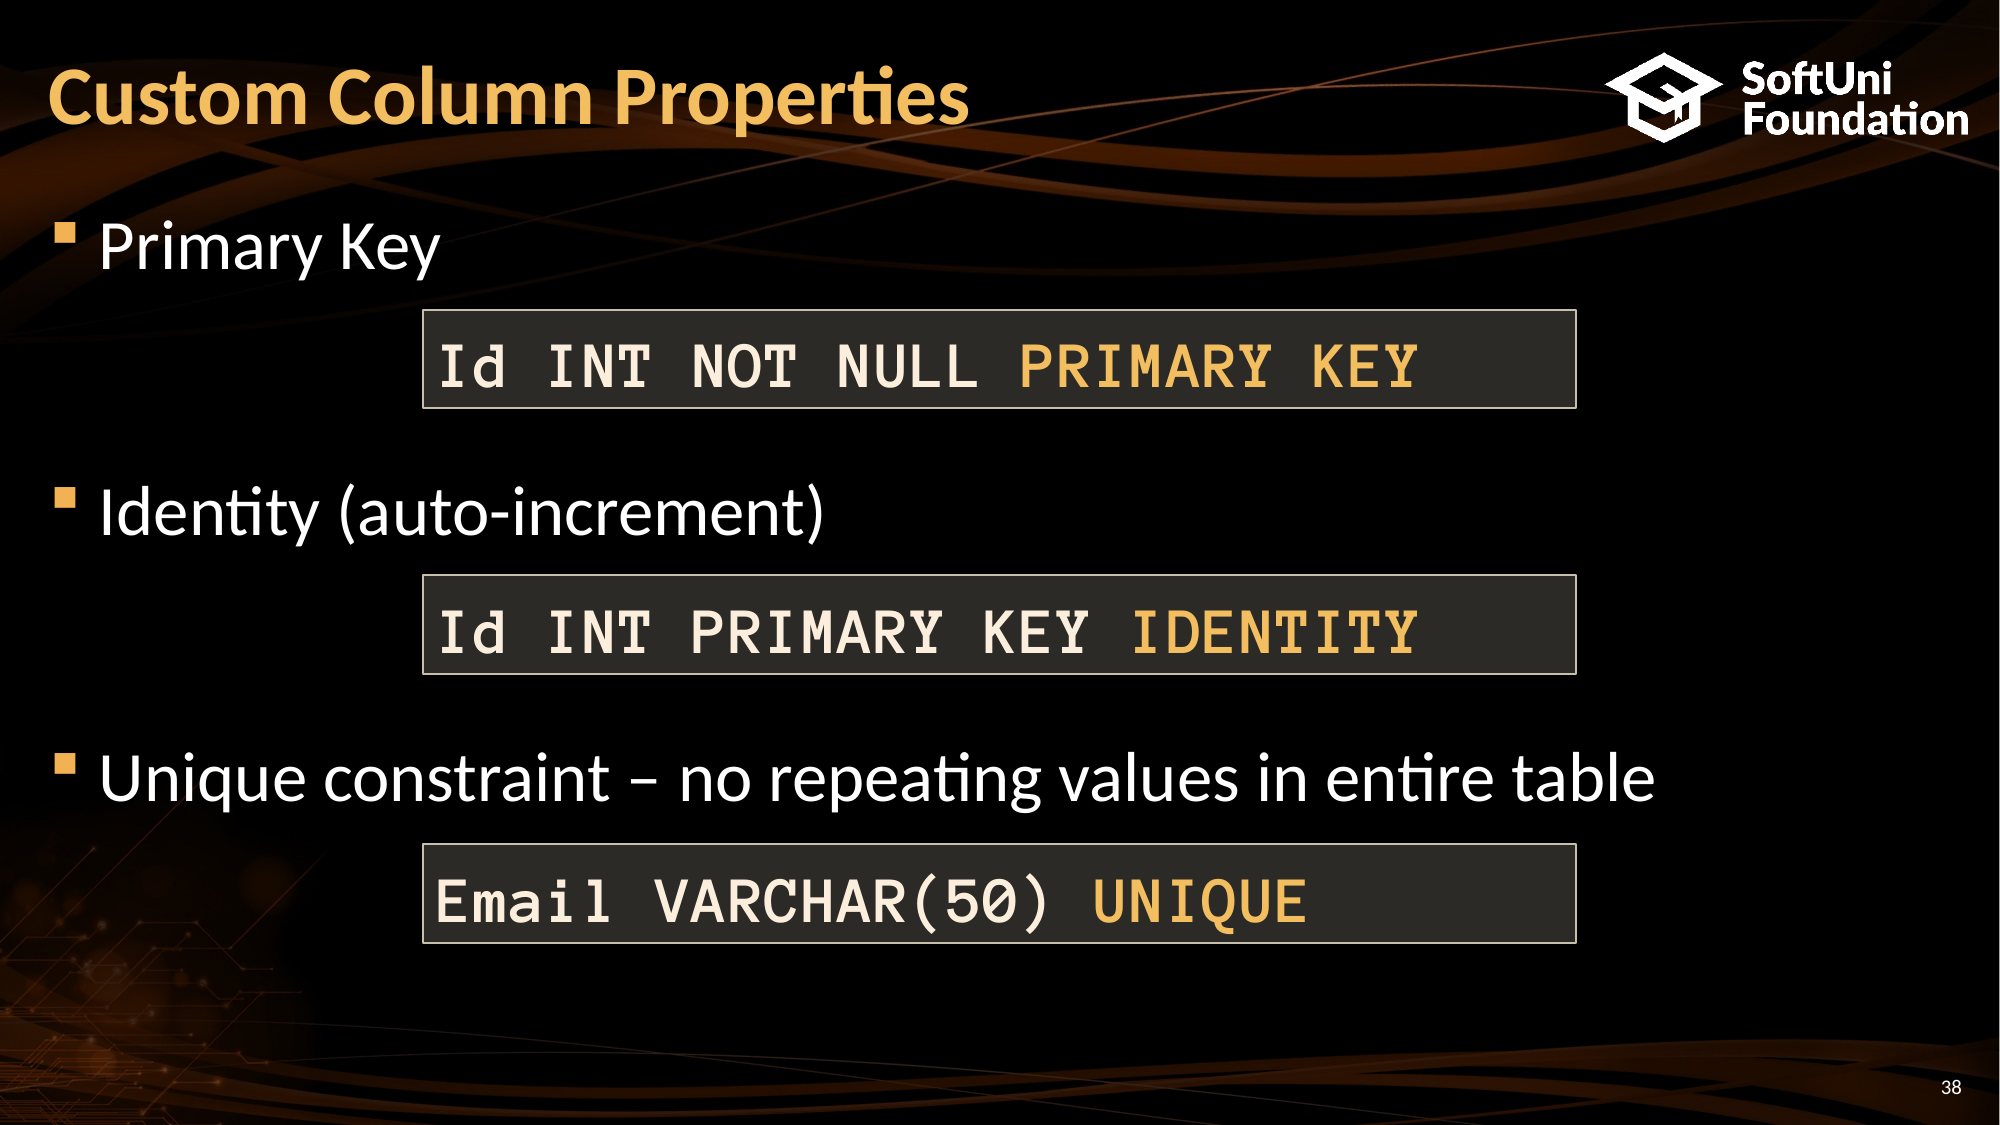

# Custom Column Properties
Primary Key

Identity (auto-increment)

Unique constraint – no repeating values in entire table

Id INT NOT NULL PRIMARY KEY
Id INT PRIMARY KEY IDENTITY
Email VARCHAR(50) UNIQUE
38